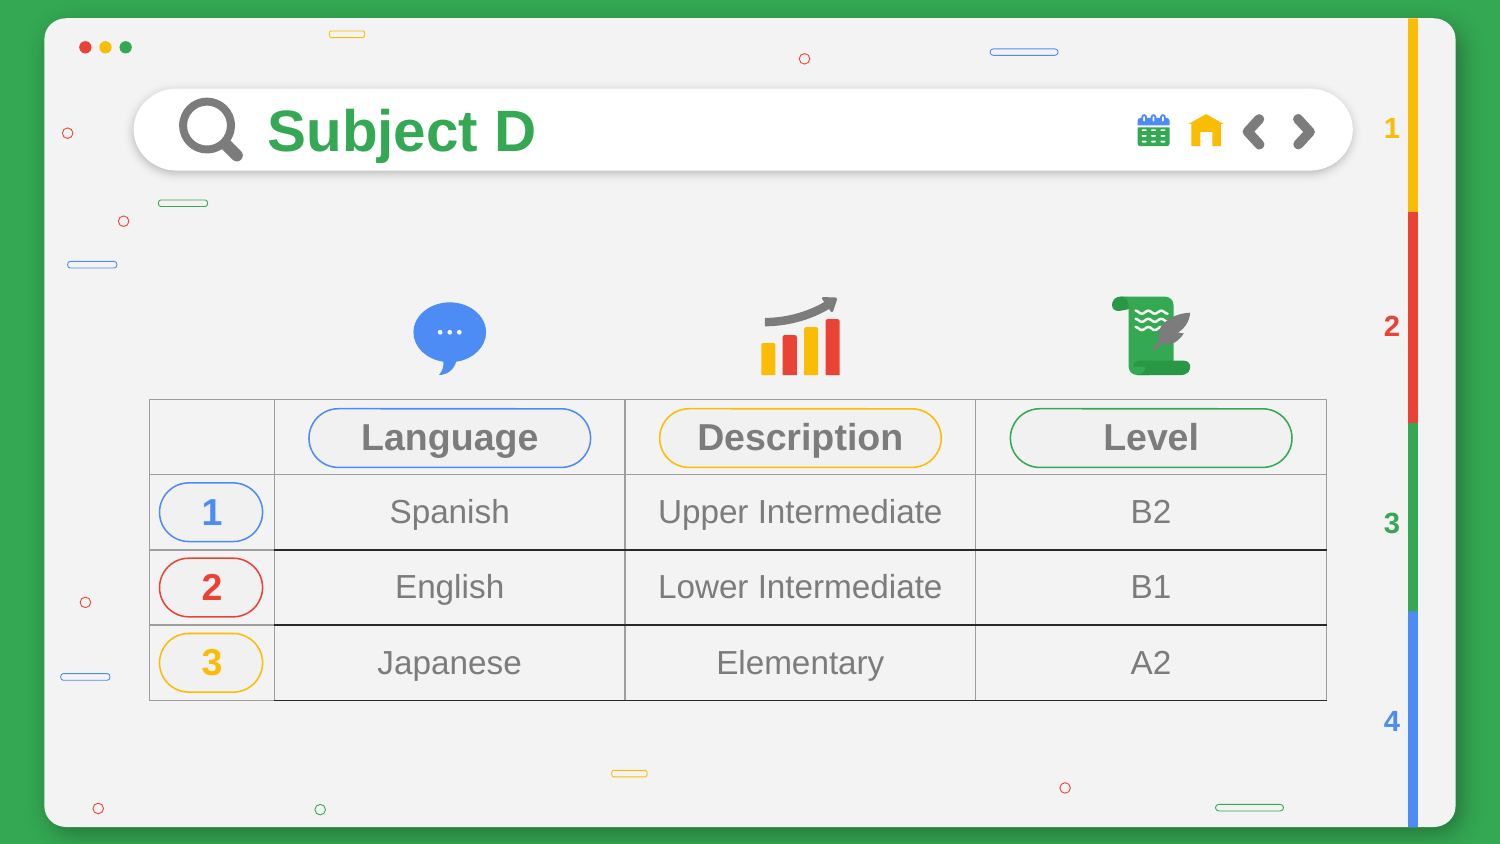

# Subject D
1

2

|  | Language | Description | Level |
| --- | --- | --- | --- |
| 1 | Spanish | Upper Intermediate | B2 |
| 2 | English | Lower Intermediate | B1 |
| 3 | Japanese | Elementary | A2 |

3

4